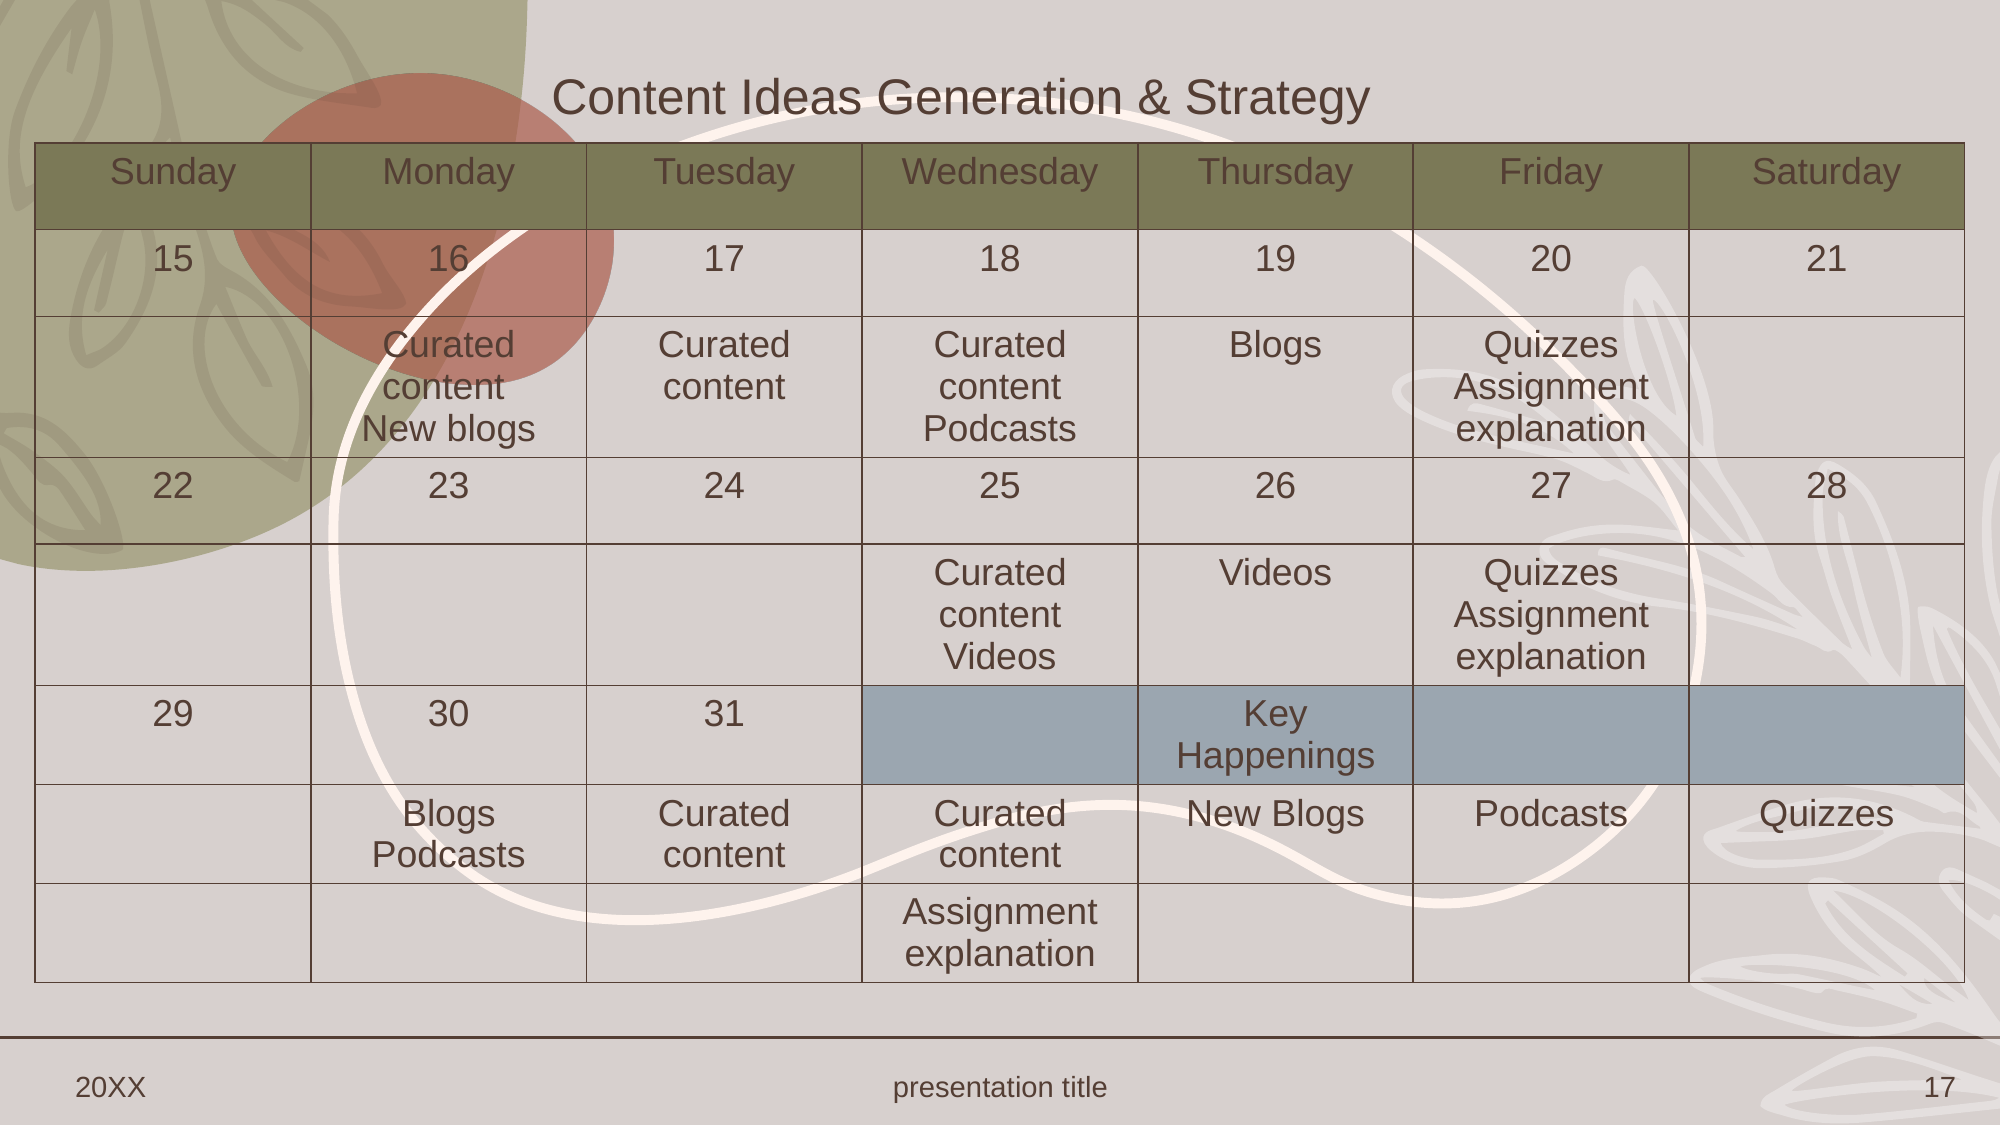

# Content Ideas Generation & Strategy
| Sunday | Monday | Tuesday | Wednesday | Thursday | Friday | Saturday |
| --- | --- | --- | --- | --- | --- | --- |
| 15 | 16 | 17 | 18 | 19 | 20 | 21 |
|  | Curated content New blogs | Curated content | Curated content Podcasts | Blogs | Quizzes Assignment explanation |  |
| 22 | 23 | 24 | 25 | 26 | 27 | 28 |
|  |  |  | Curated content Videos | Videos | Quizzes Assignment explanation |  |
| 29 | 30 | 31 |  | Key Happenings |  |  |
|  | Blogs Podcasts | Curated content | Curated content | New Blogs | Podcasts | Quizzes |
|  |  |  | Assignment explanation |  |  |  |
20XX
presentation title
17